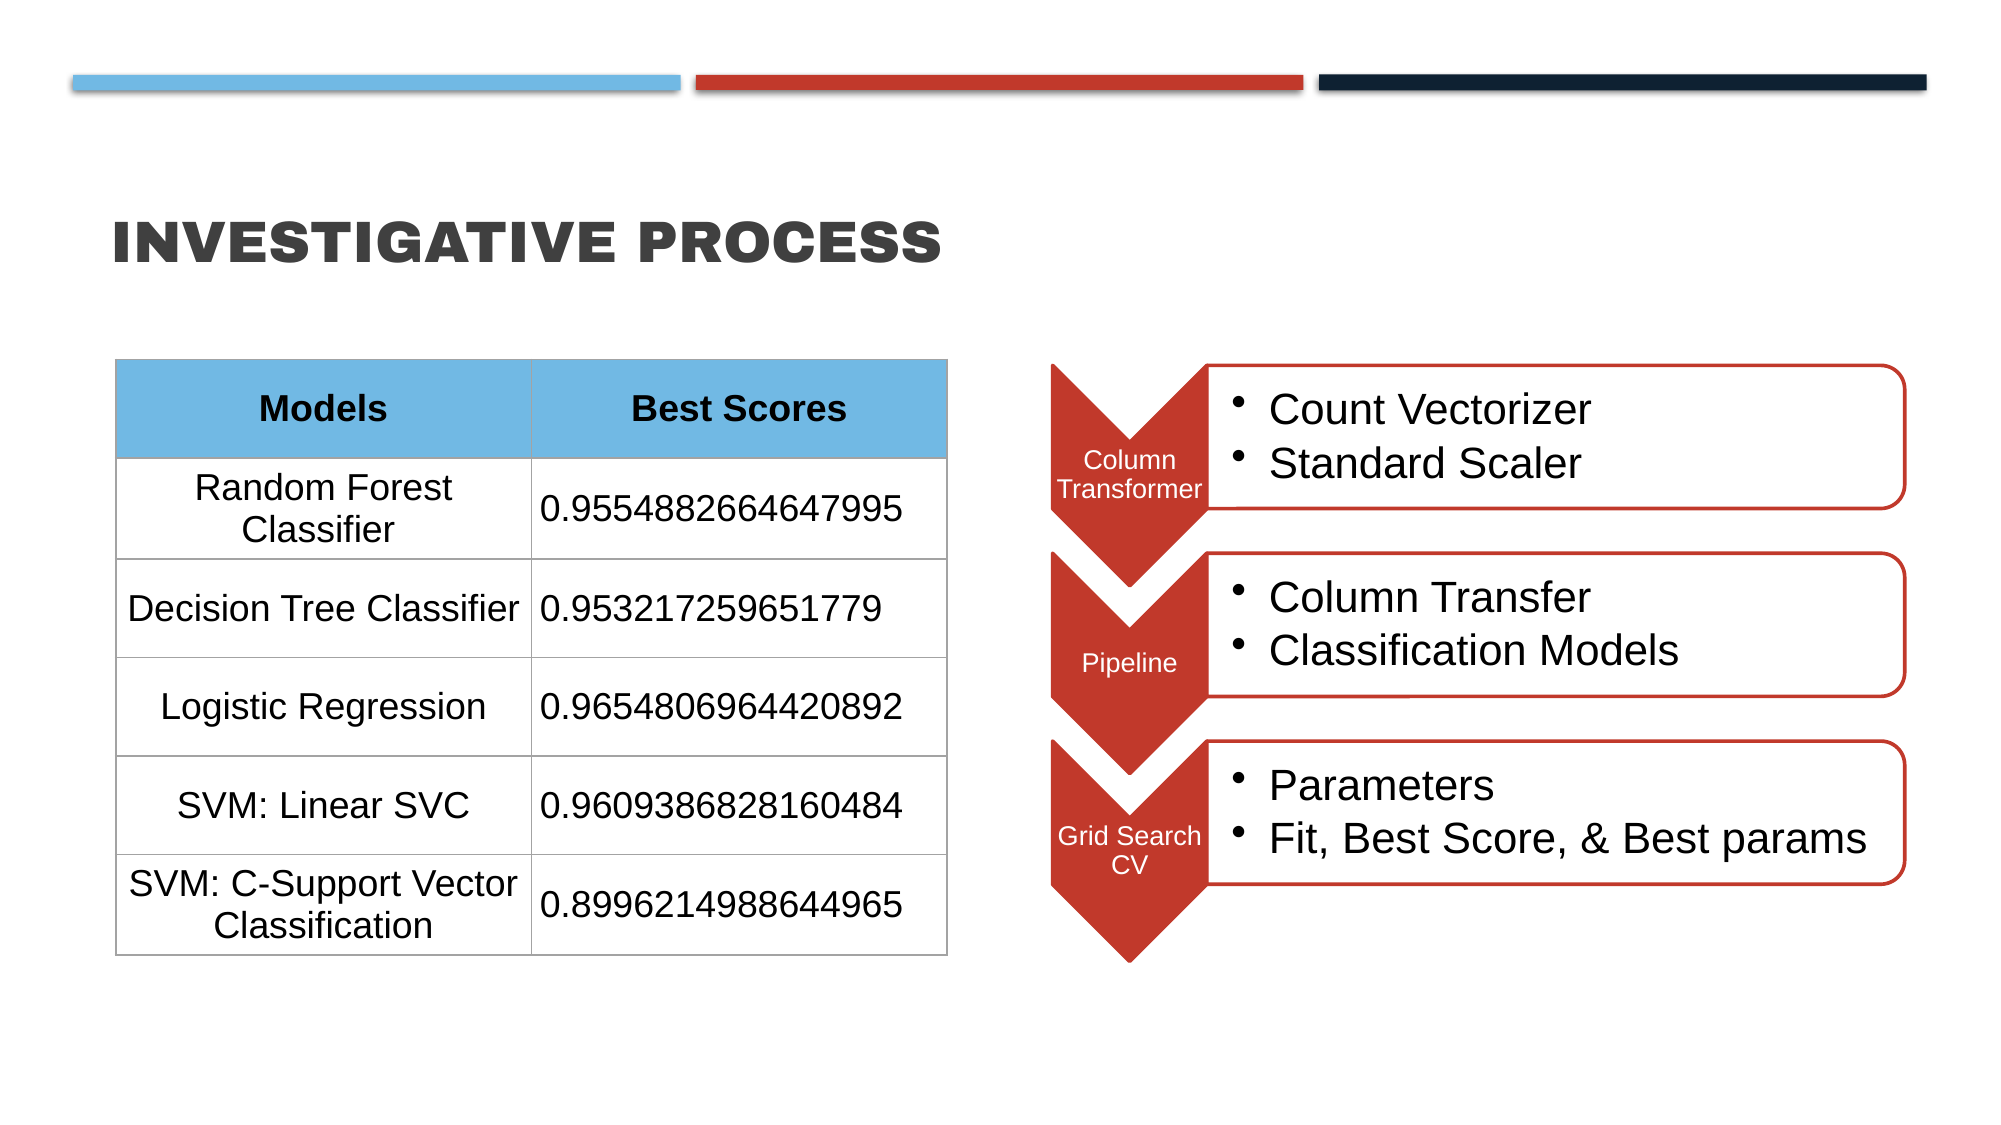

# Investigative Process
| Models | Best Scores |
| --- | --- |
| Random Forest Classifier | 0.9554882664647995 |
| Decision Tree Classifier | 0.953217259651779 |
| Logistic Regression | 0.9654806964420892 |
| SVM: Linear SVC | 0.9609386828160484 |
| SVM: C-Support Vector Classification | 0.8996214988644965 |
Column Transformer
Count Vectorizer
Standard Scaler
Pipeline
Column Transfer
Classification Models
Grid Search CV
Parameters
Fit, Best Score, & Best params